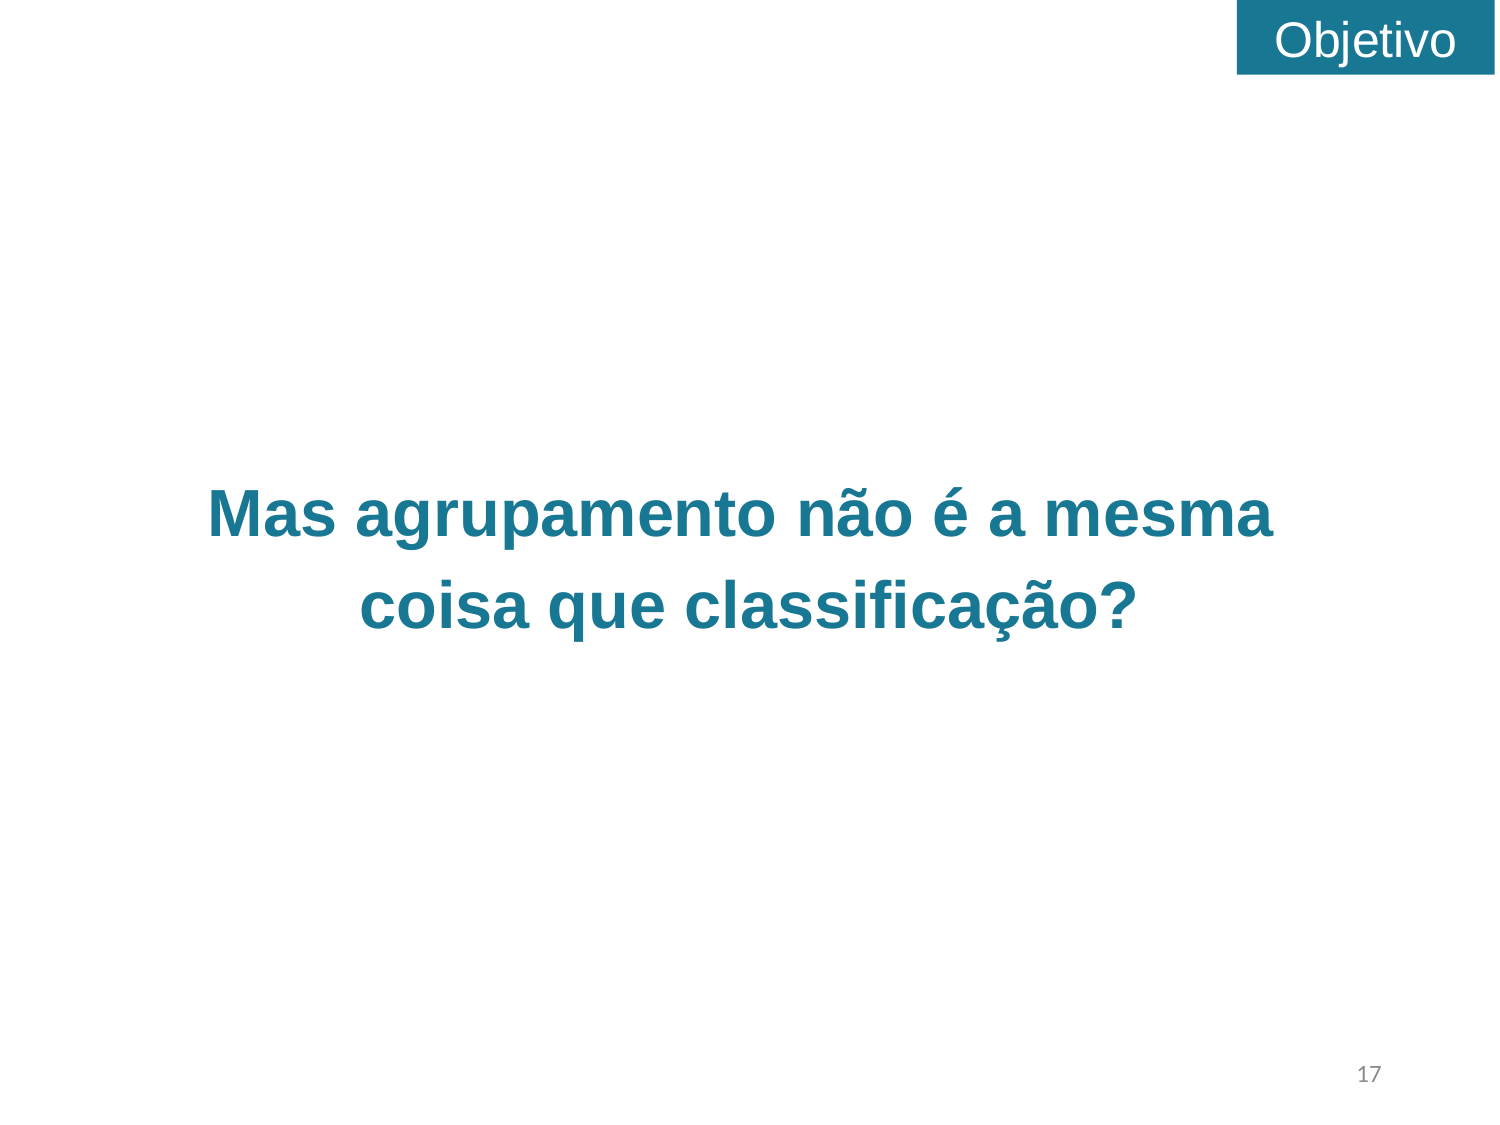

Objetivo
Mas agrupamento não é a mesma
coisa que classificação?
17